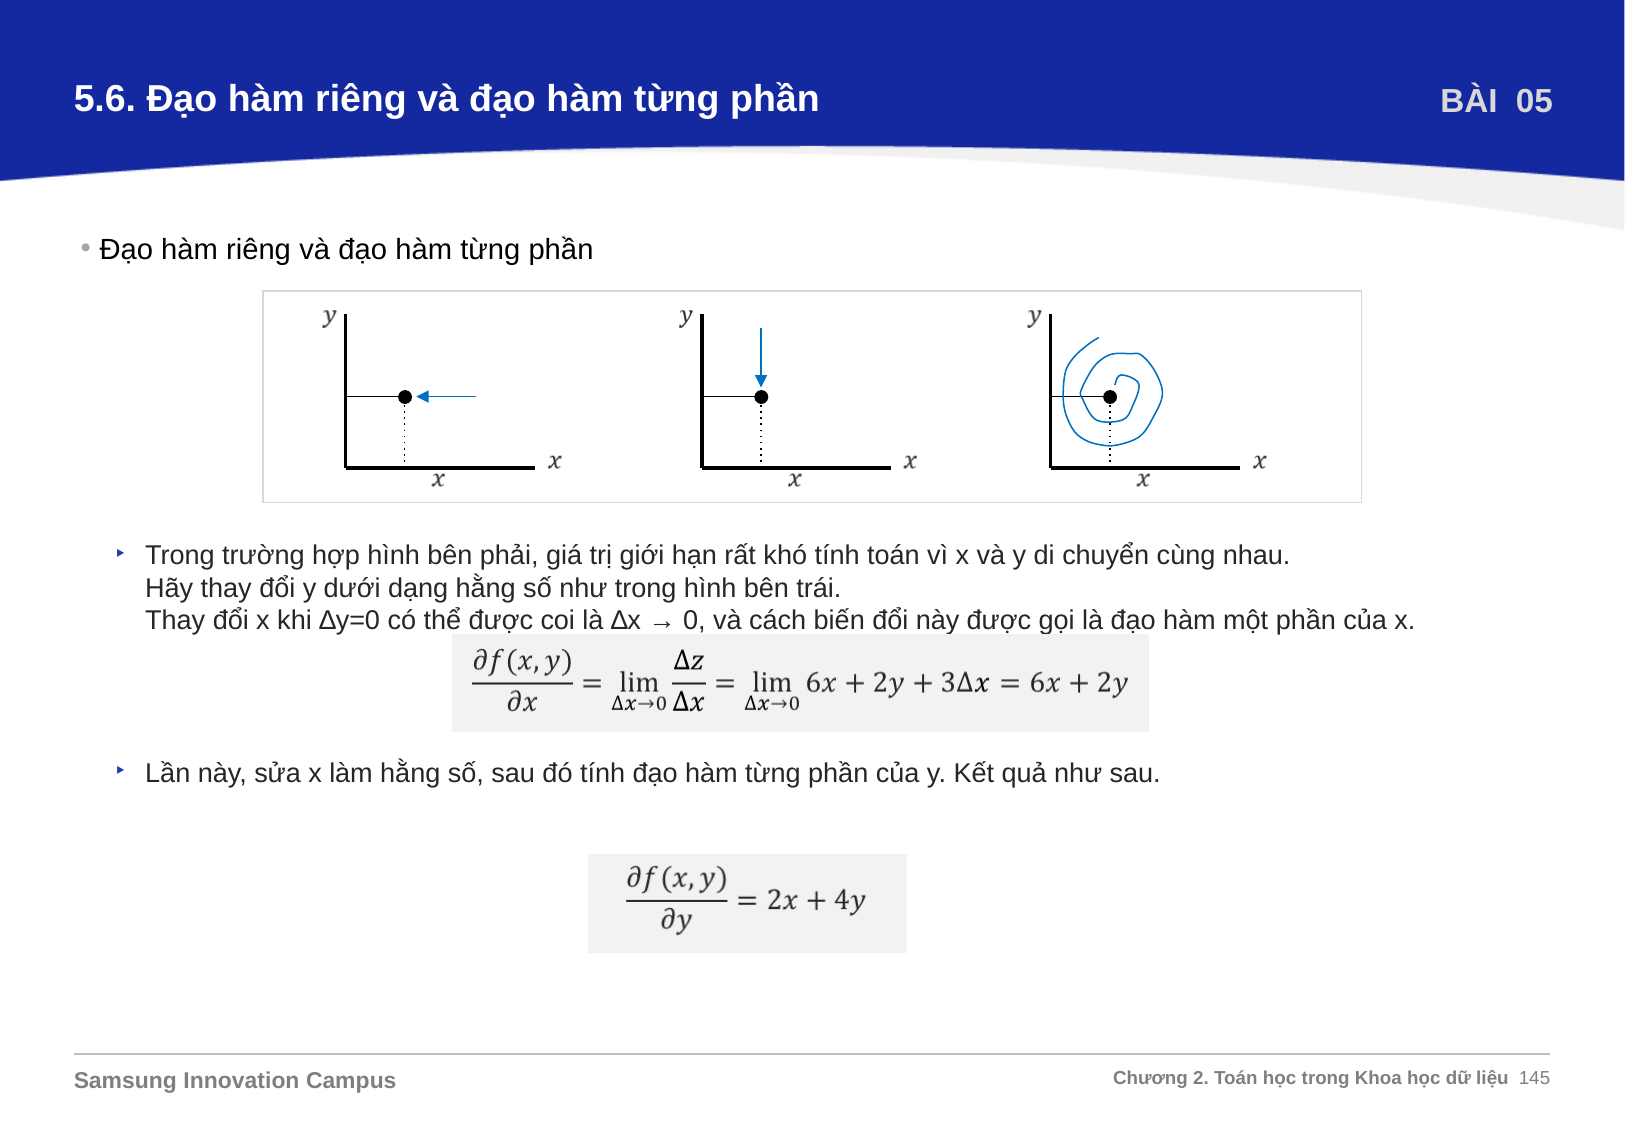

5.6. Đạo hàm riêng và đạo hàm từng phần
BÀI  05
Đạo hàm riêng và đạo hàm từng phần

Trong trường hợp hình bên phải, giá trị giới hạn rất khó tính toán vì x và y di chuyển cùng nhau.
Hãy thay đổi y dưới dạng hằng số như trong hình bên trái.
Thay đổi x khi ∆y=0 có thể được coi là ∆x → 0, và cách biến đổi này được gọi là đạo hàm một phần của x.

Lần này, sửa x làm hằng số, sau đó tính đạo hàm từng phần của y. Kết quả như sau.